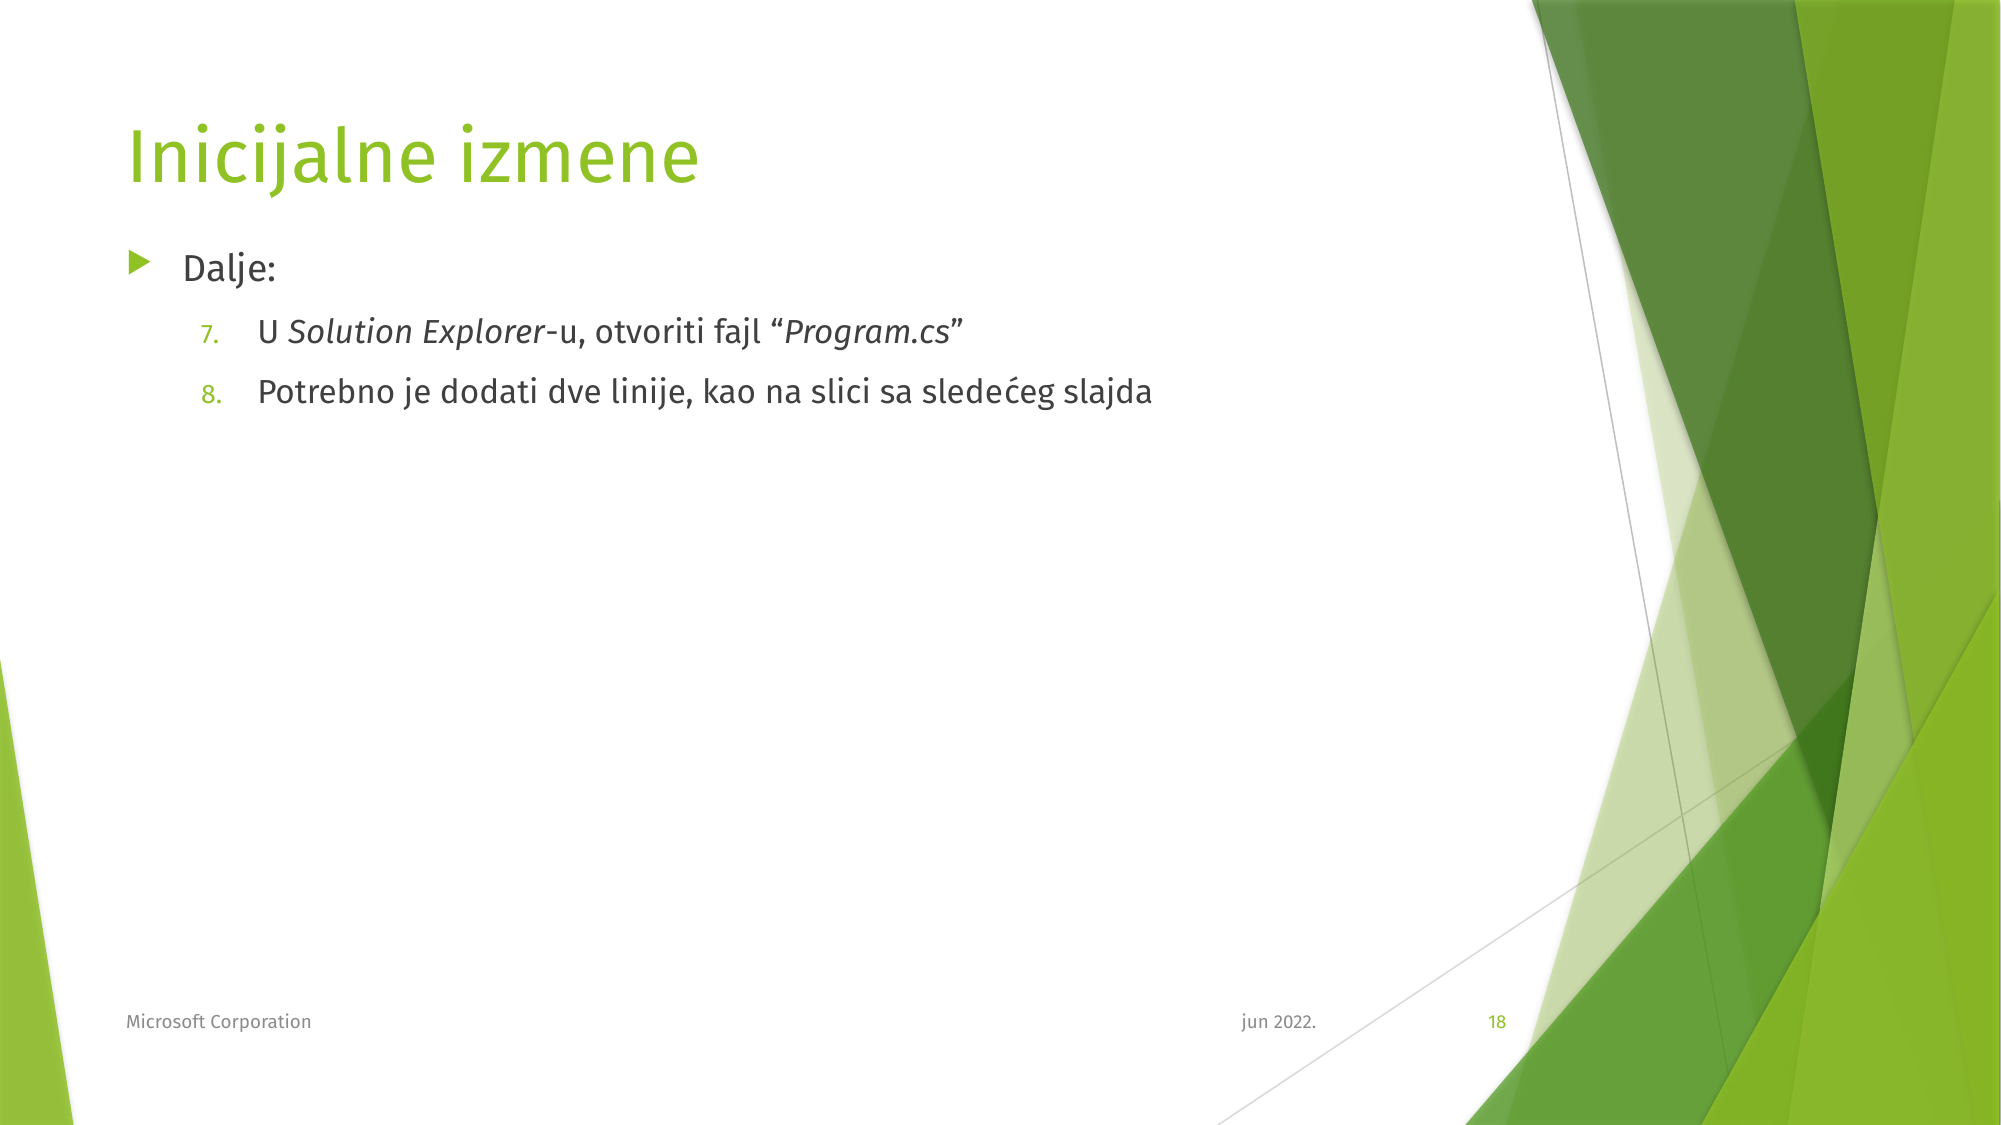

# Inicijalne izmene
Dalje:
U Solution Explorer-u, otvoriti fajl “Program.cs”
Potrebno je dodati dve linije, kao na slici sa sledećeg slajda
Microsoft Corporation
jun 2022.
18